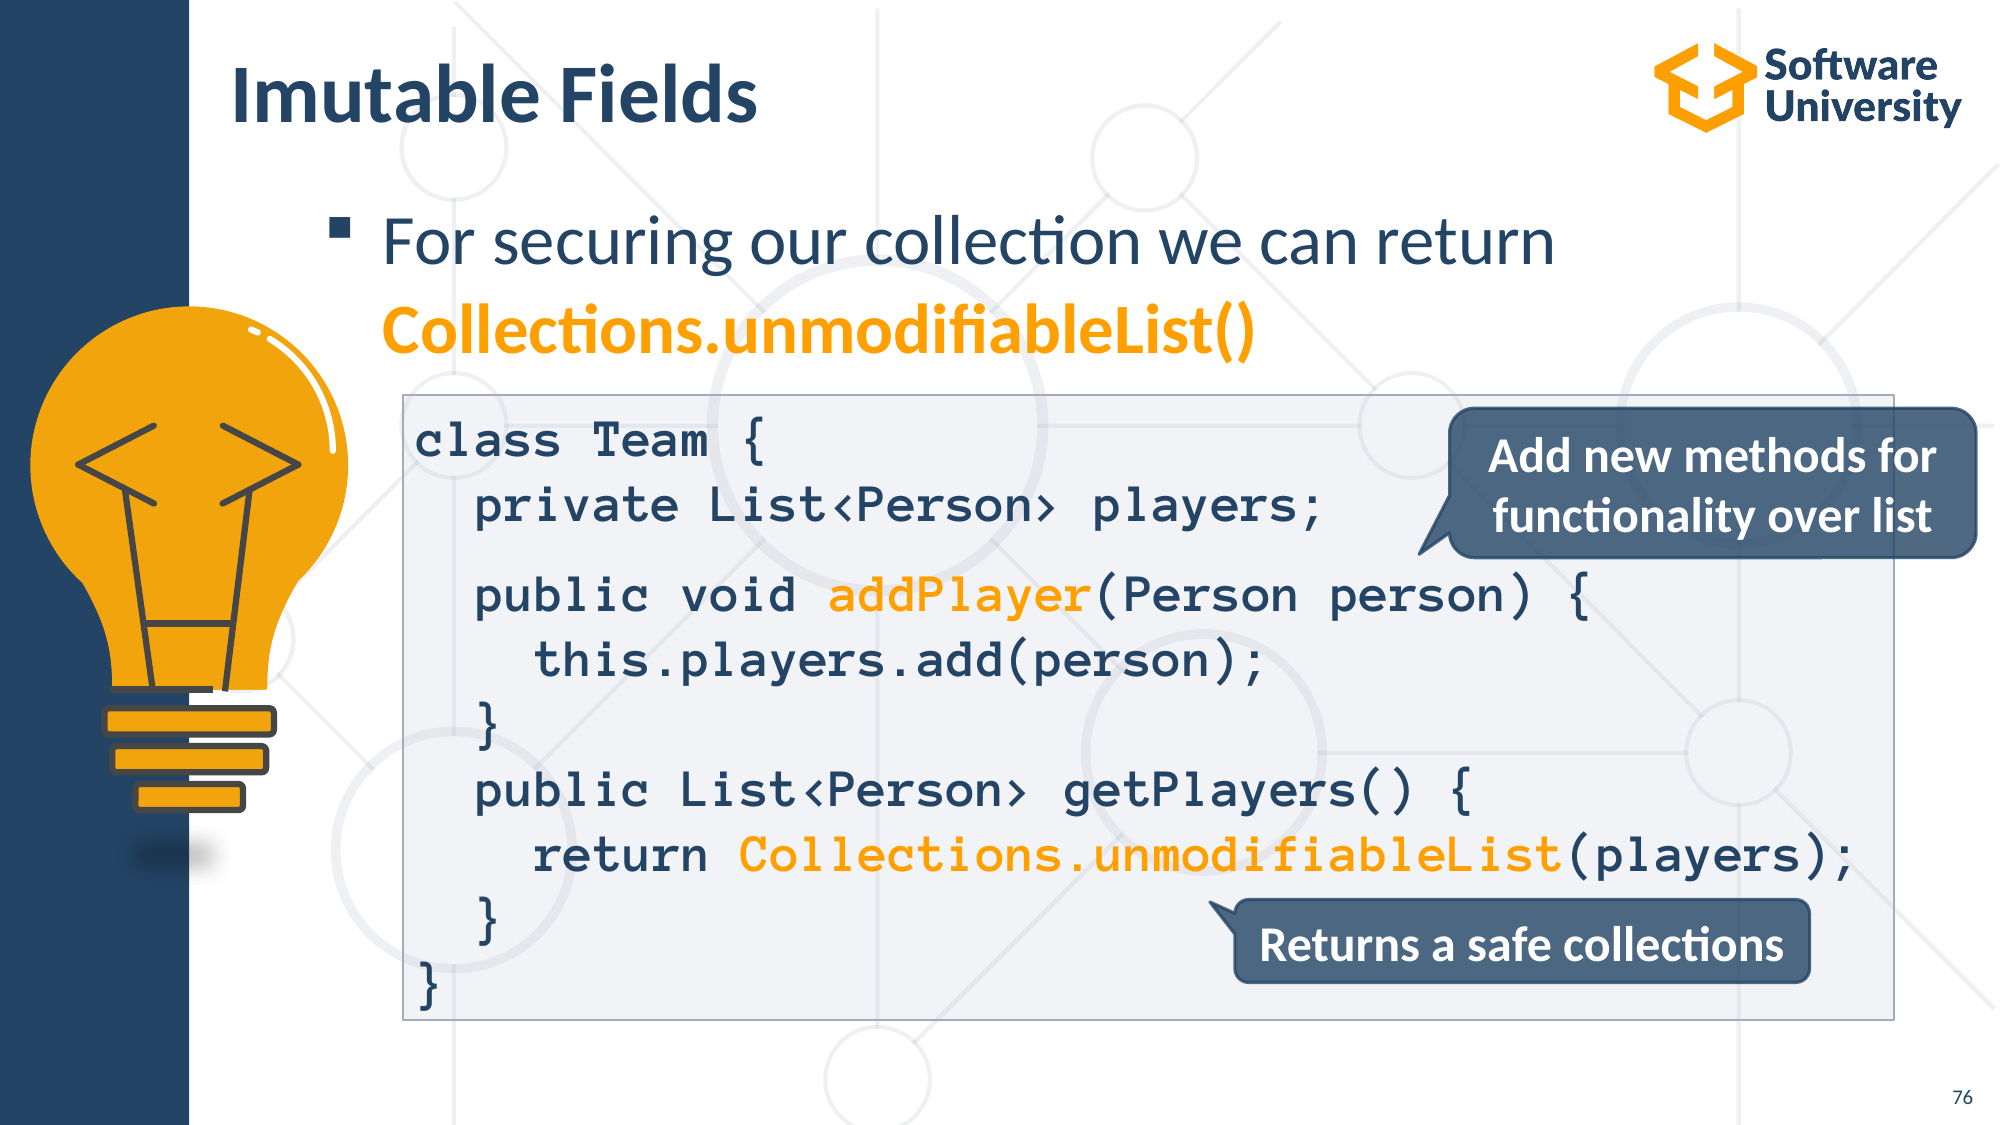

# Imutable Fields
For securing our collection we can return
Collections.unmodifiableList()
class Team {
  private List<Person> players;
  public void addPlayer(Person person) {
    this.players.add(person);
  }
  public List<Person> getPlayers() {
    return Collections.unmodifiableList(players);
  }
}
Add new methods for functionality over list
Returns a safe collections
76